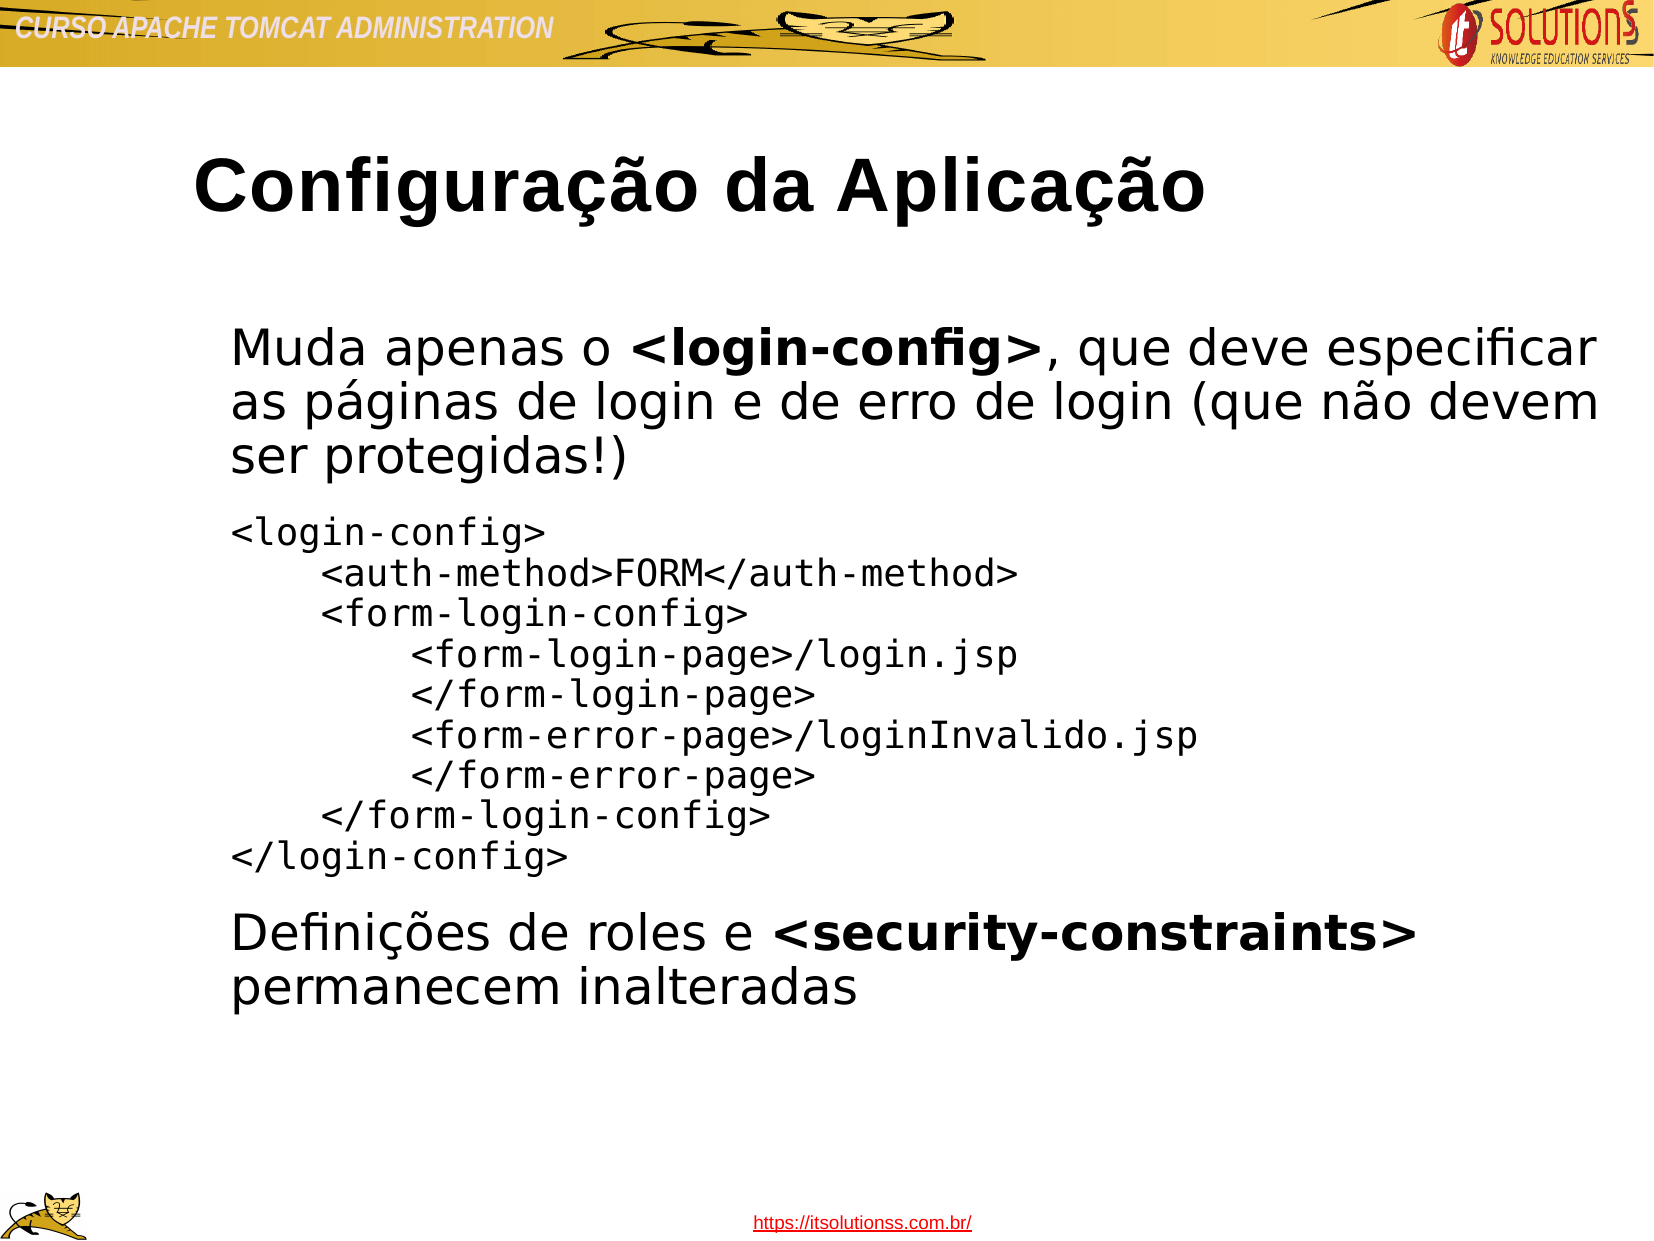

Configuração da Aplicação
Muda apenas o <login-config>, que deve especificar as páginas de login e de erro de login (que não devem ser protegidas!)
<login-config>
    <auth-method>FORM</auth-method>
    <form-login-config>
        <form-login-page>/login.jsp
        </form-login-page>
        <form-error-page>/loginInvalido.jsp
        </form-error-page>
    </form-login-config>
</login-config>
Definições de roles e <security-constraints> permanecem inalteradas